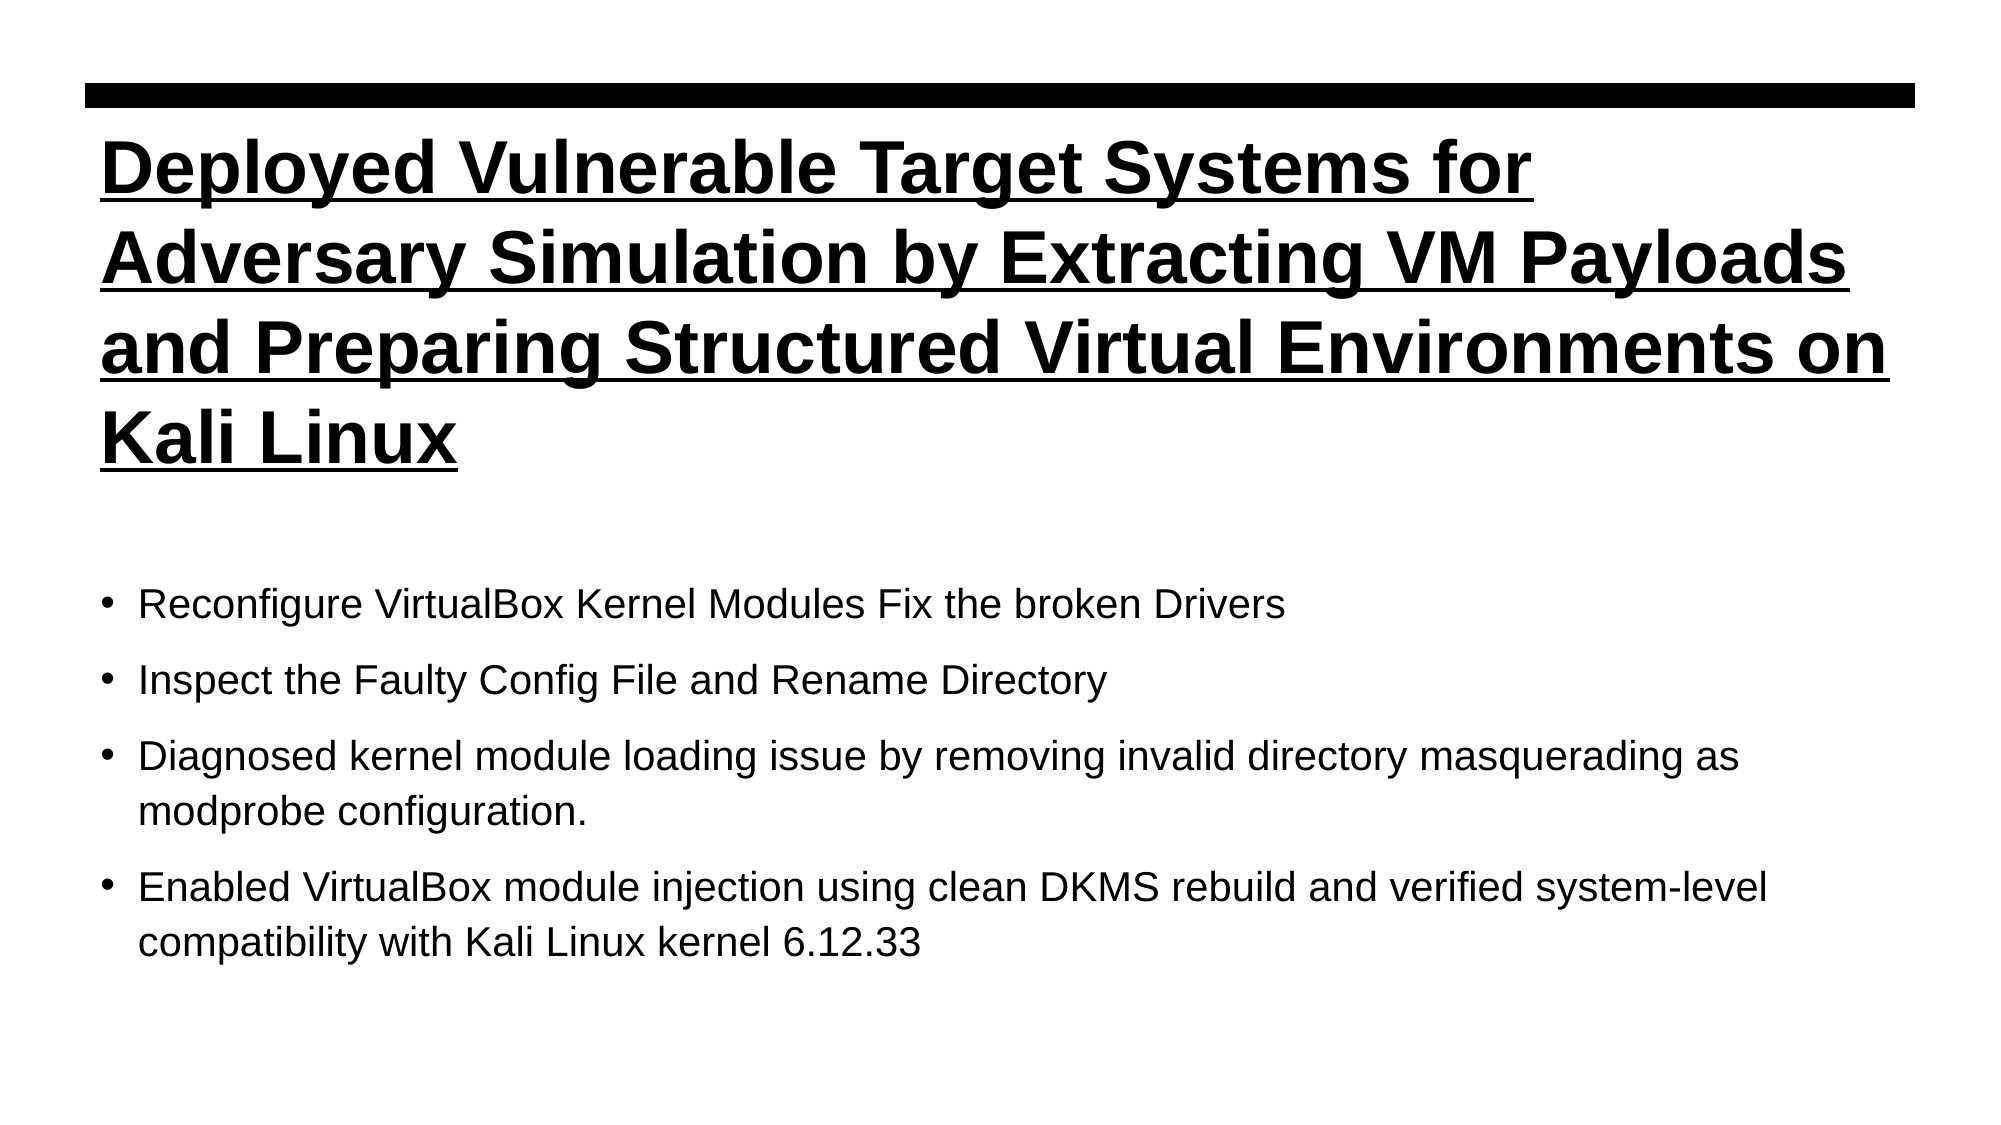

# Deployed Vulnerable Target Systems for Adversary Simulation by Extracting VM Payloads and Preparing Structured Virtual Environments on Kali Linux
Reconfigure VirtualBox Kernel Modules Fix the broken Drivers
Inspect the Faulty Config File and Rename Directory
Diagnosed kernel module loading issue by removing invalid directory masquerading as modprobe configuration.
Enabled VirtualBox module injection using clean DKMS rebuild and verified system-level compatibility with Kali Linux kernel 6.12.33